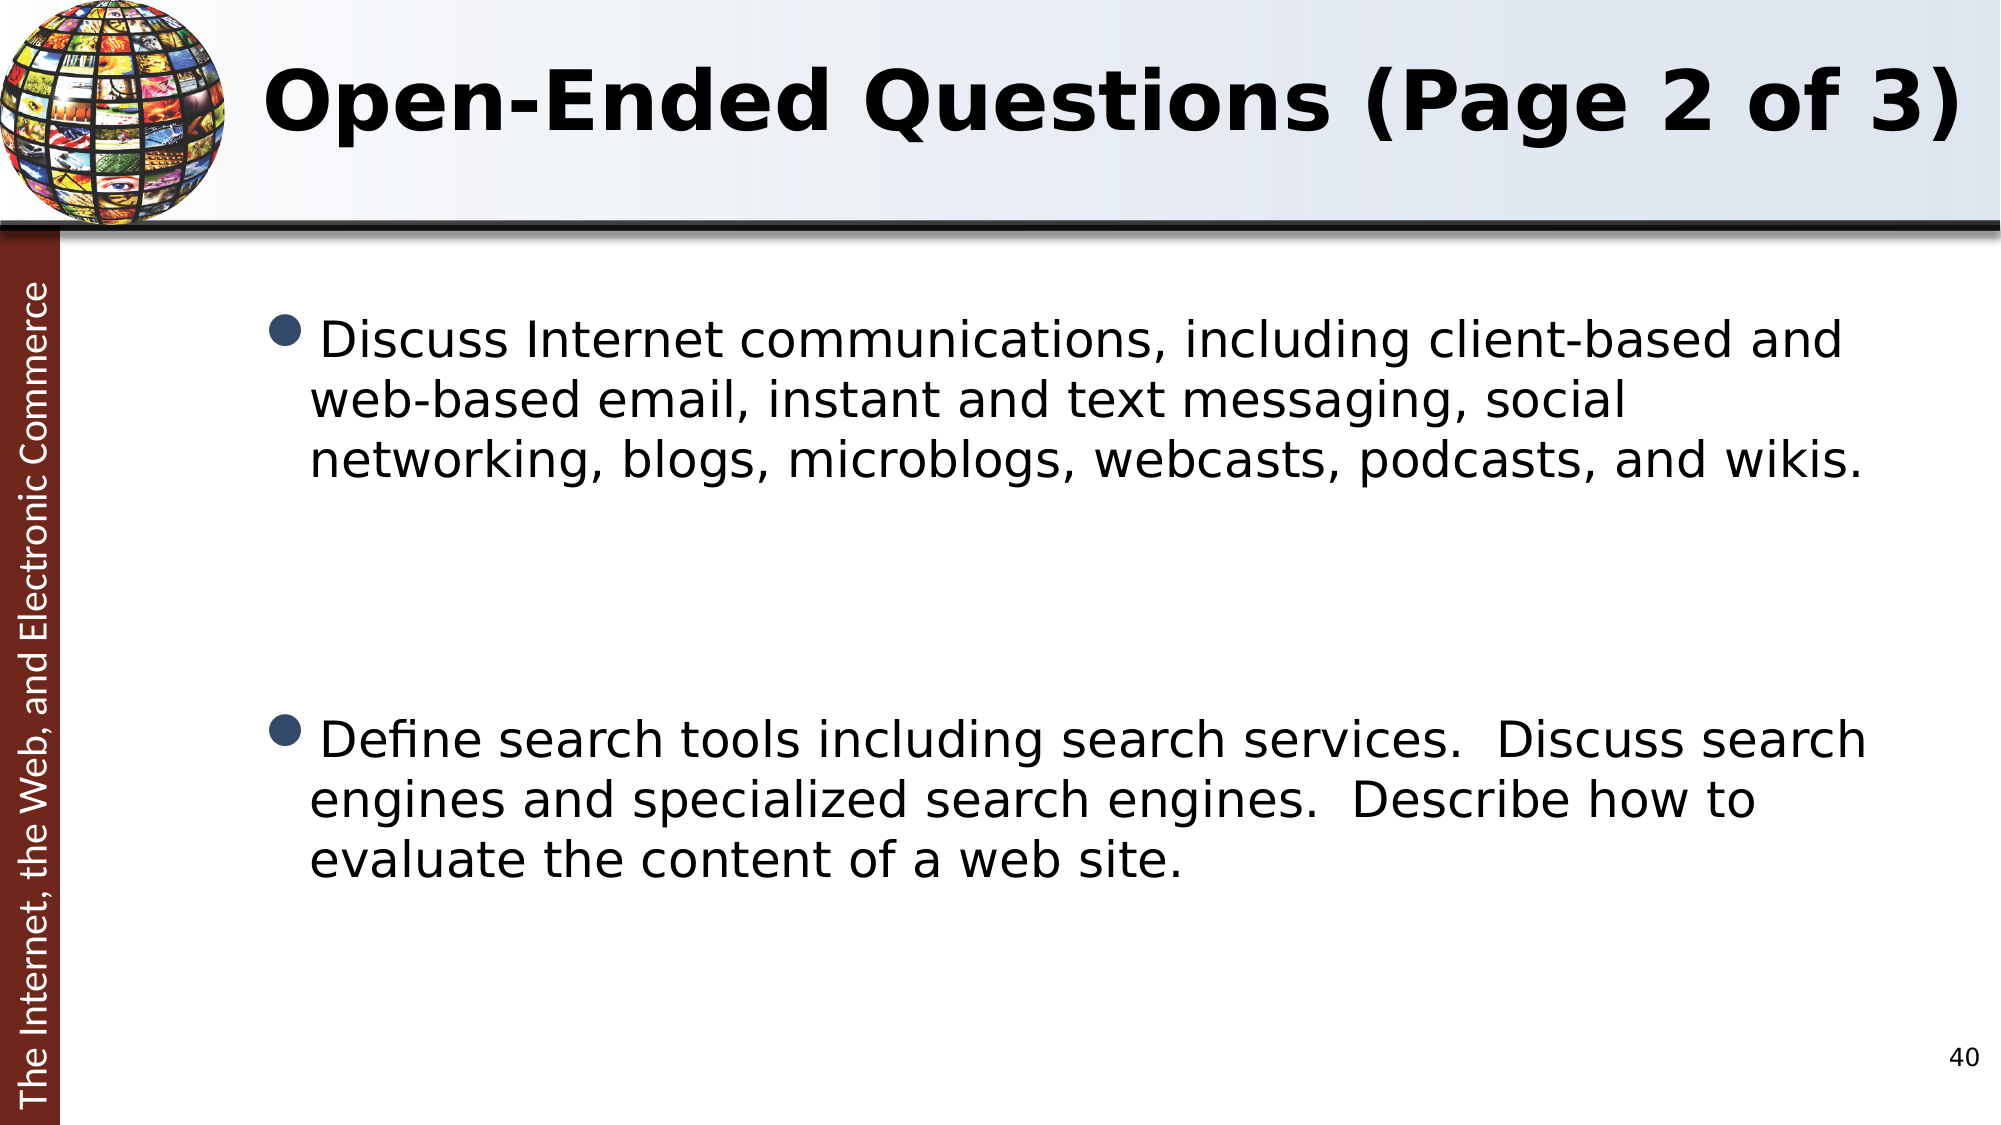

# Open-Ended Questions (Page 2 of 3)
Discuss Internet communications, including client-based and web-based email, instant and text messaging, social networking, blogs, microblogs, webcasts, podcasts, and wikis.

Define search tools including search services.  Discuss search engines and specialized search engines.  Describe how to evaluate the content of a web site.

40